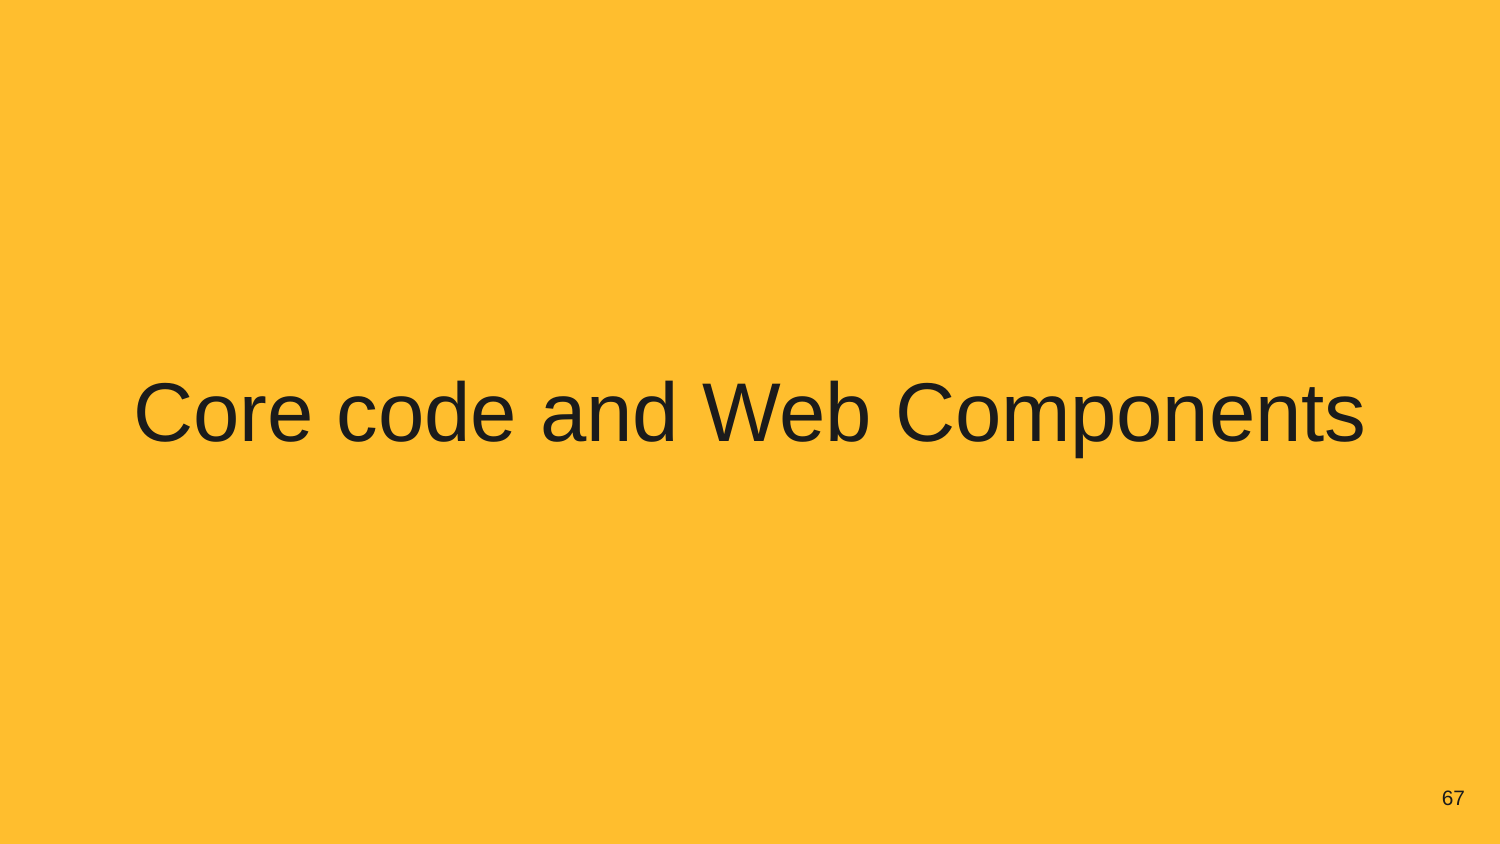

# Core code and Web Components
67